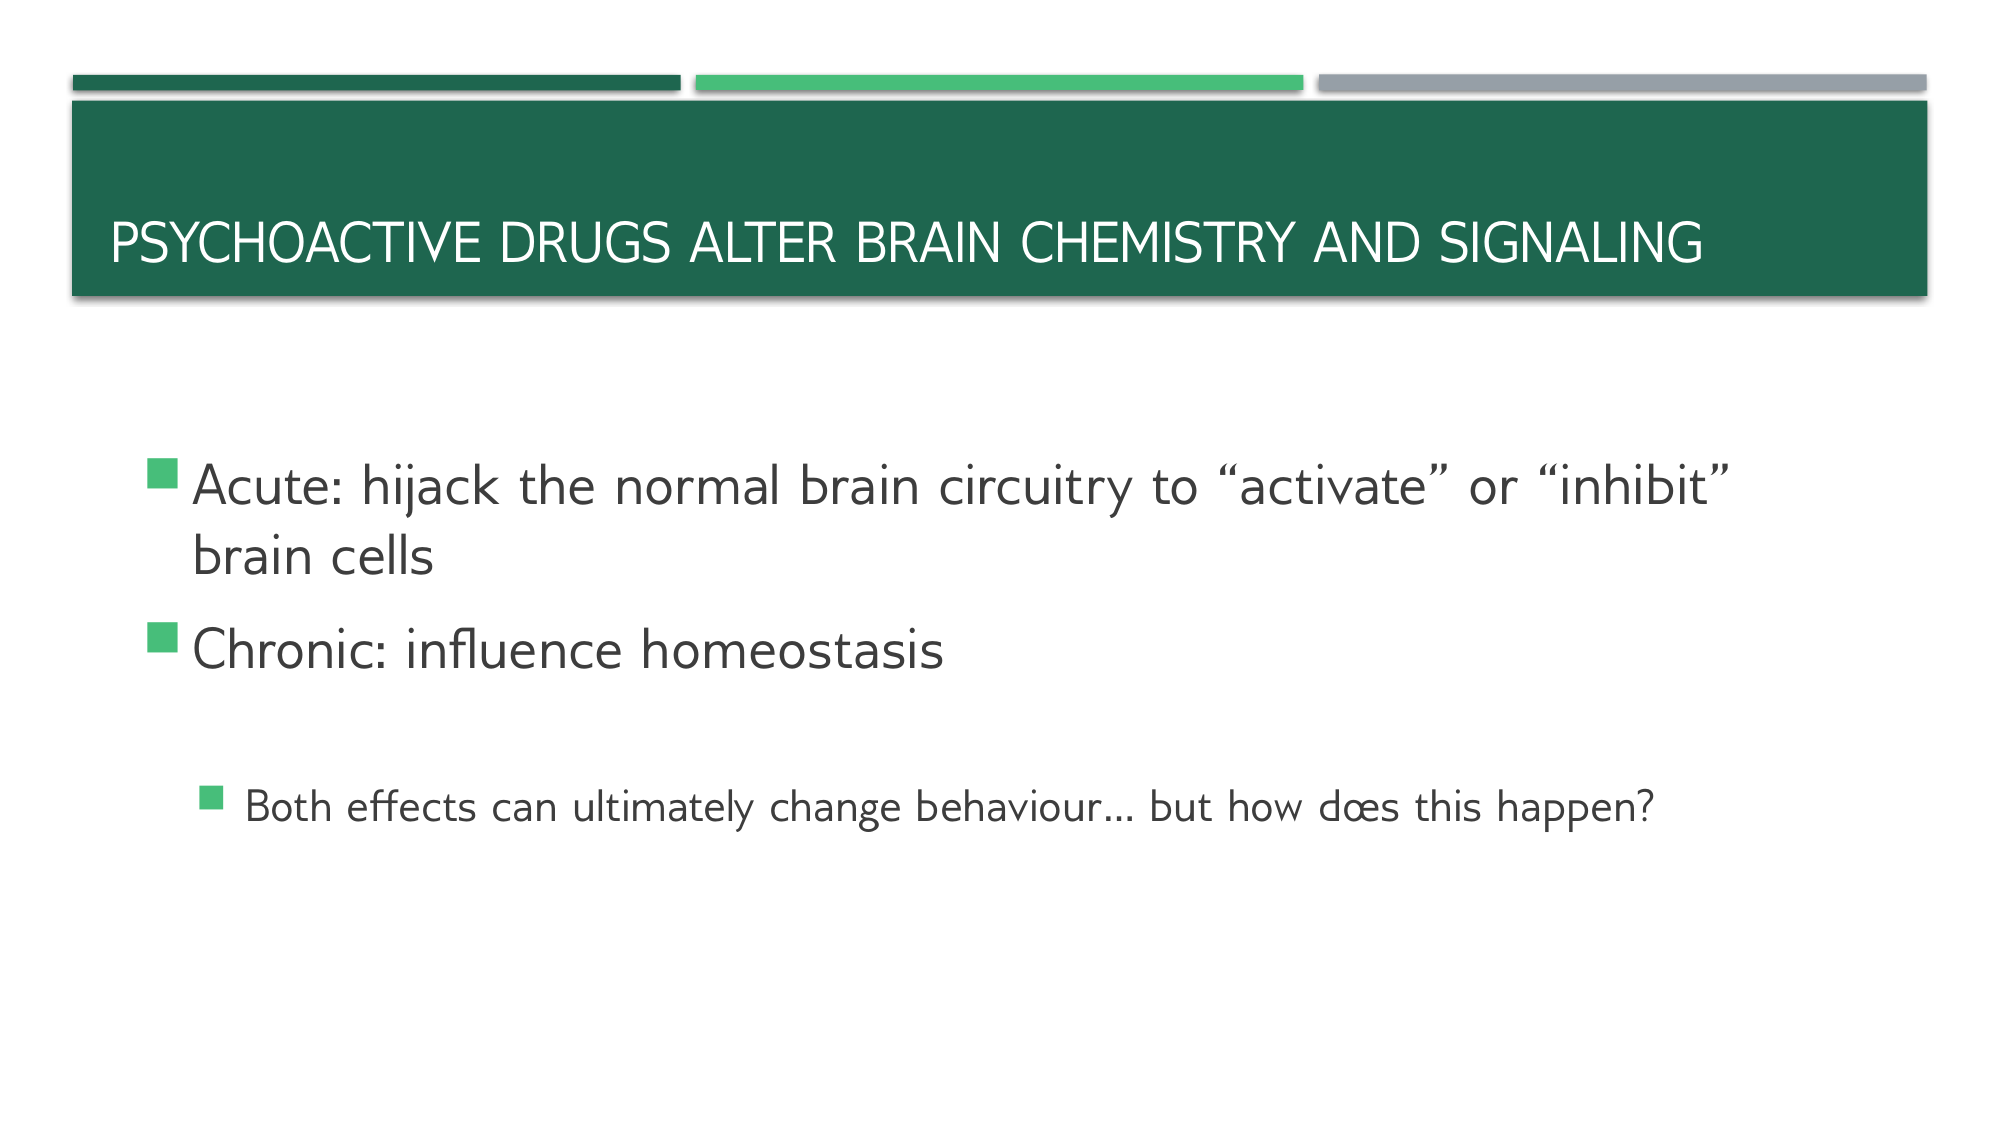

# Psychoactive drugs alter brain chemistry and signaling
Acute: hijack the normal brain circuitry to “activate” or “inhibit” brain cells
Chronic: influence homeostasis

Both effects can ultimately change behaviour… but how does this happen?